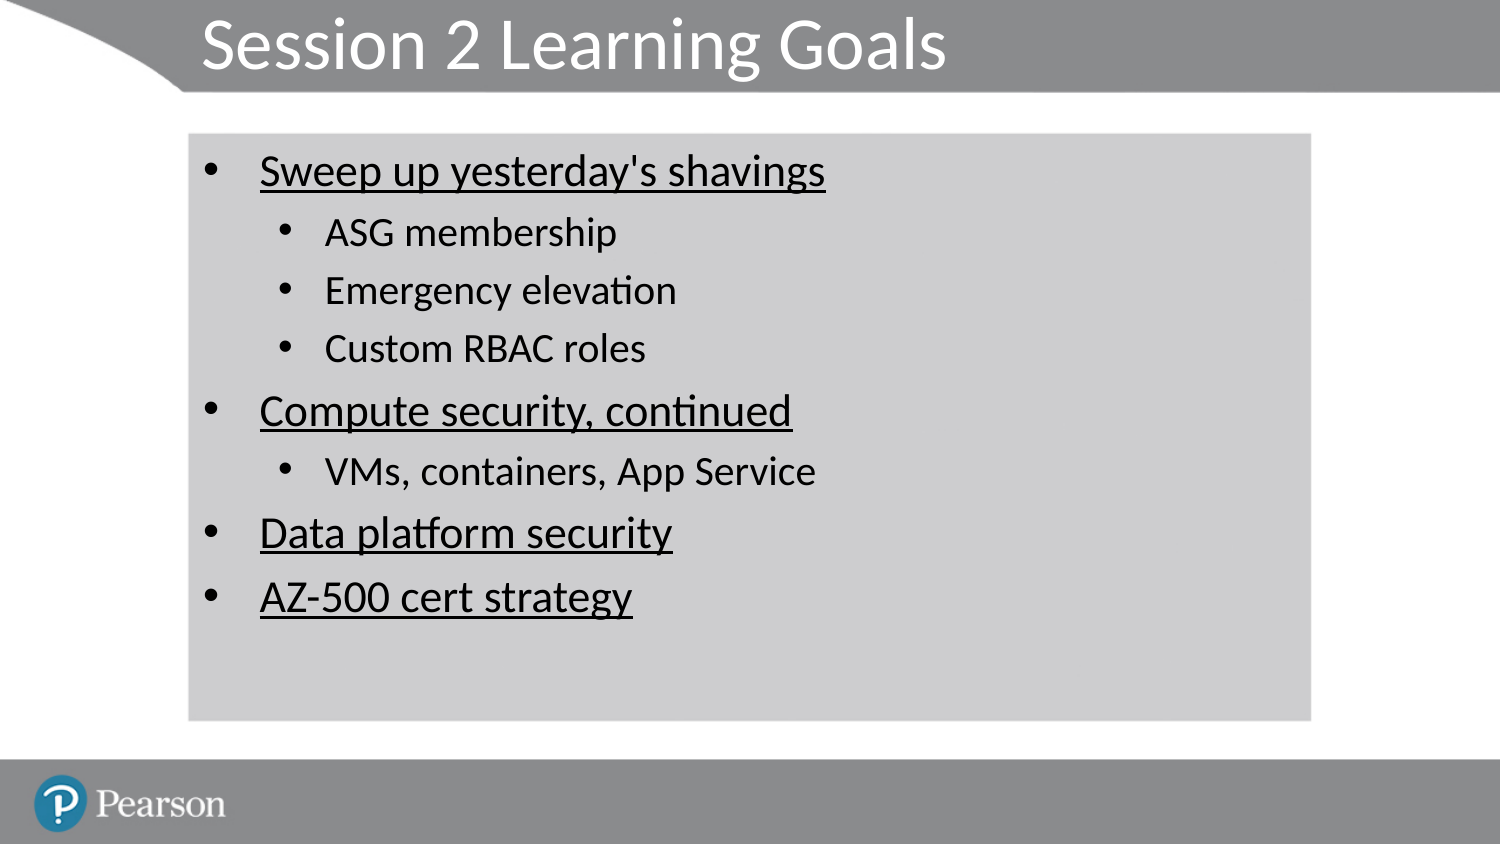

# Session 2 Learning Goals
Sweep up yesterday's shavings
ASG membership
Emergency elevation
Custom RBAC roles
Compute security, continued
VMs, containers, App Service
Data platform security
AZ-500 cert strategy